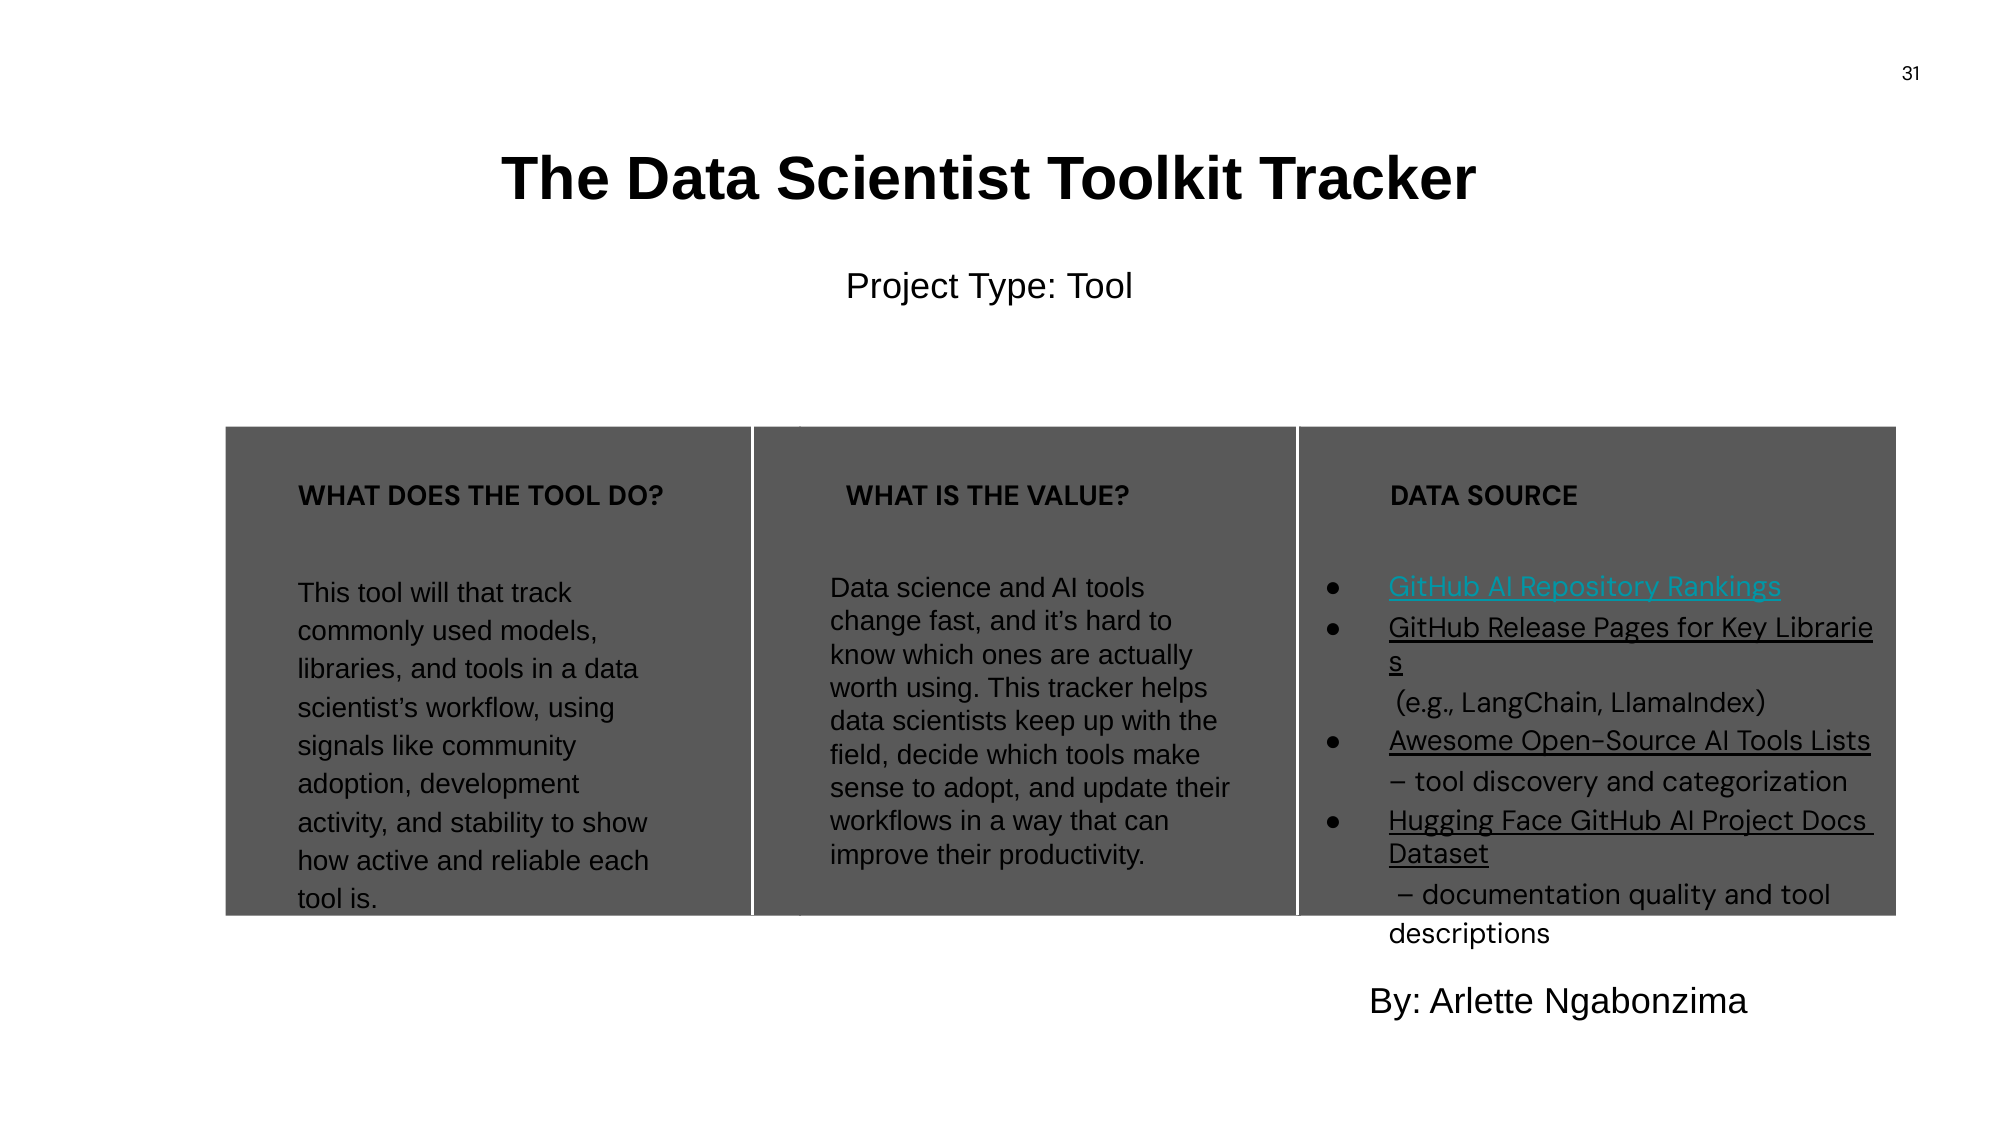

31
# The Data Scientist Toolkit Tracker
Project Type: Tool

WHAT DOES THE TOOL DO?
WHAT IS THE VALUE?
DATA SOURCE
GitHub AI Repository Rankings
GitHub Release Pages for Key Libraries (e.g., LangChain, LlamaIndex)
Awesome Open-Source AI Tools Lists – tool discovery and categorization
Hugging Face GitHub AI Project Docs Dataset – documentation quality and tool descriptions
Data science and AI tools change fast, and it’s hard to know which ones are actually worth using. This tracker helps data scientists keep up with the field, decide which tools make sense to adopt, and update their workflows in a way that can improve their productivity.
This tool will that track commonly used models, libraries, and tools in a data scientist’s workflow, using signals like community adoption, development activity, and stability to show how active and reliable each tool is.
By: Arlette Ngabonzima